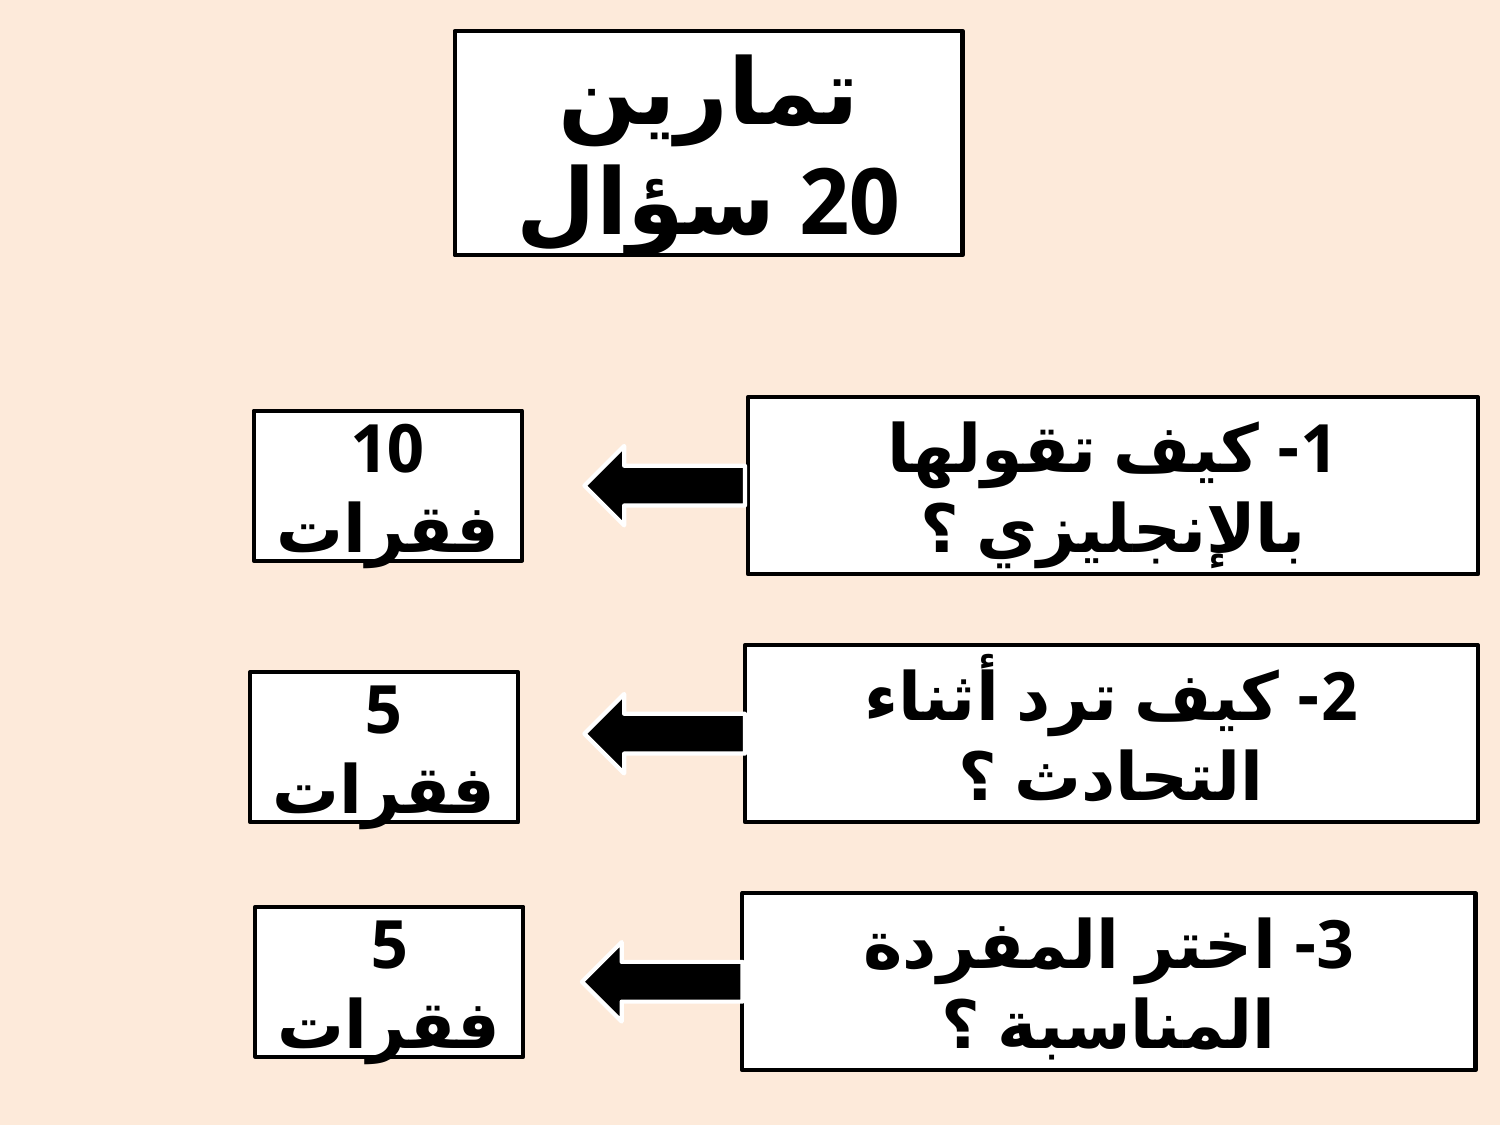

#
تمارين
20 سؤال
1- كيف تقولها بالإنجليزي ؟
10 فقرات

2- كيف ترد أثناء التحادث ؟
5 فقرات

3- اختر المفردة المناسبة ؟
5 فقرات